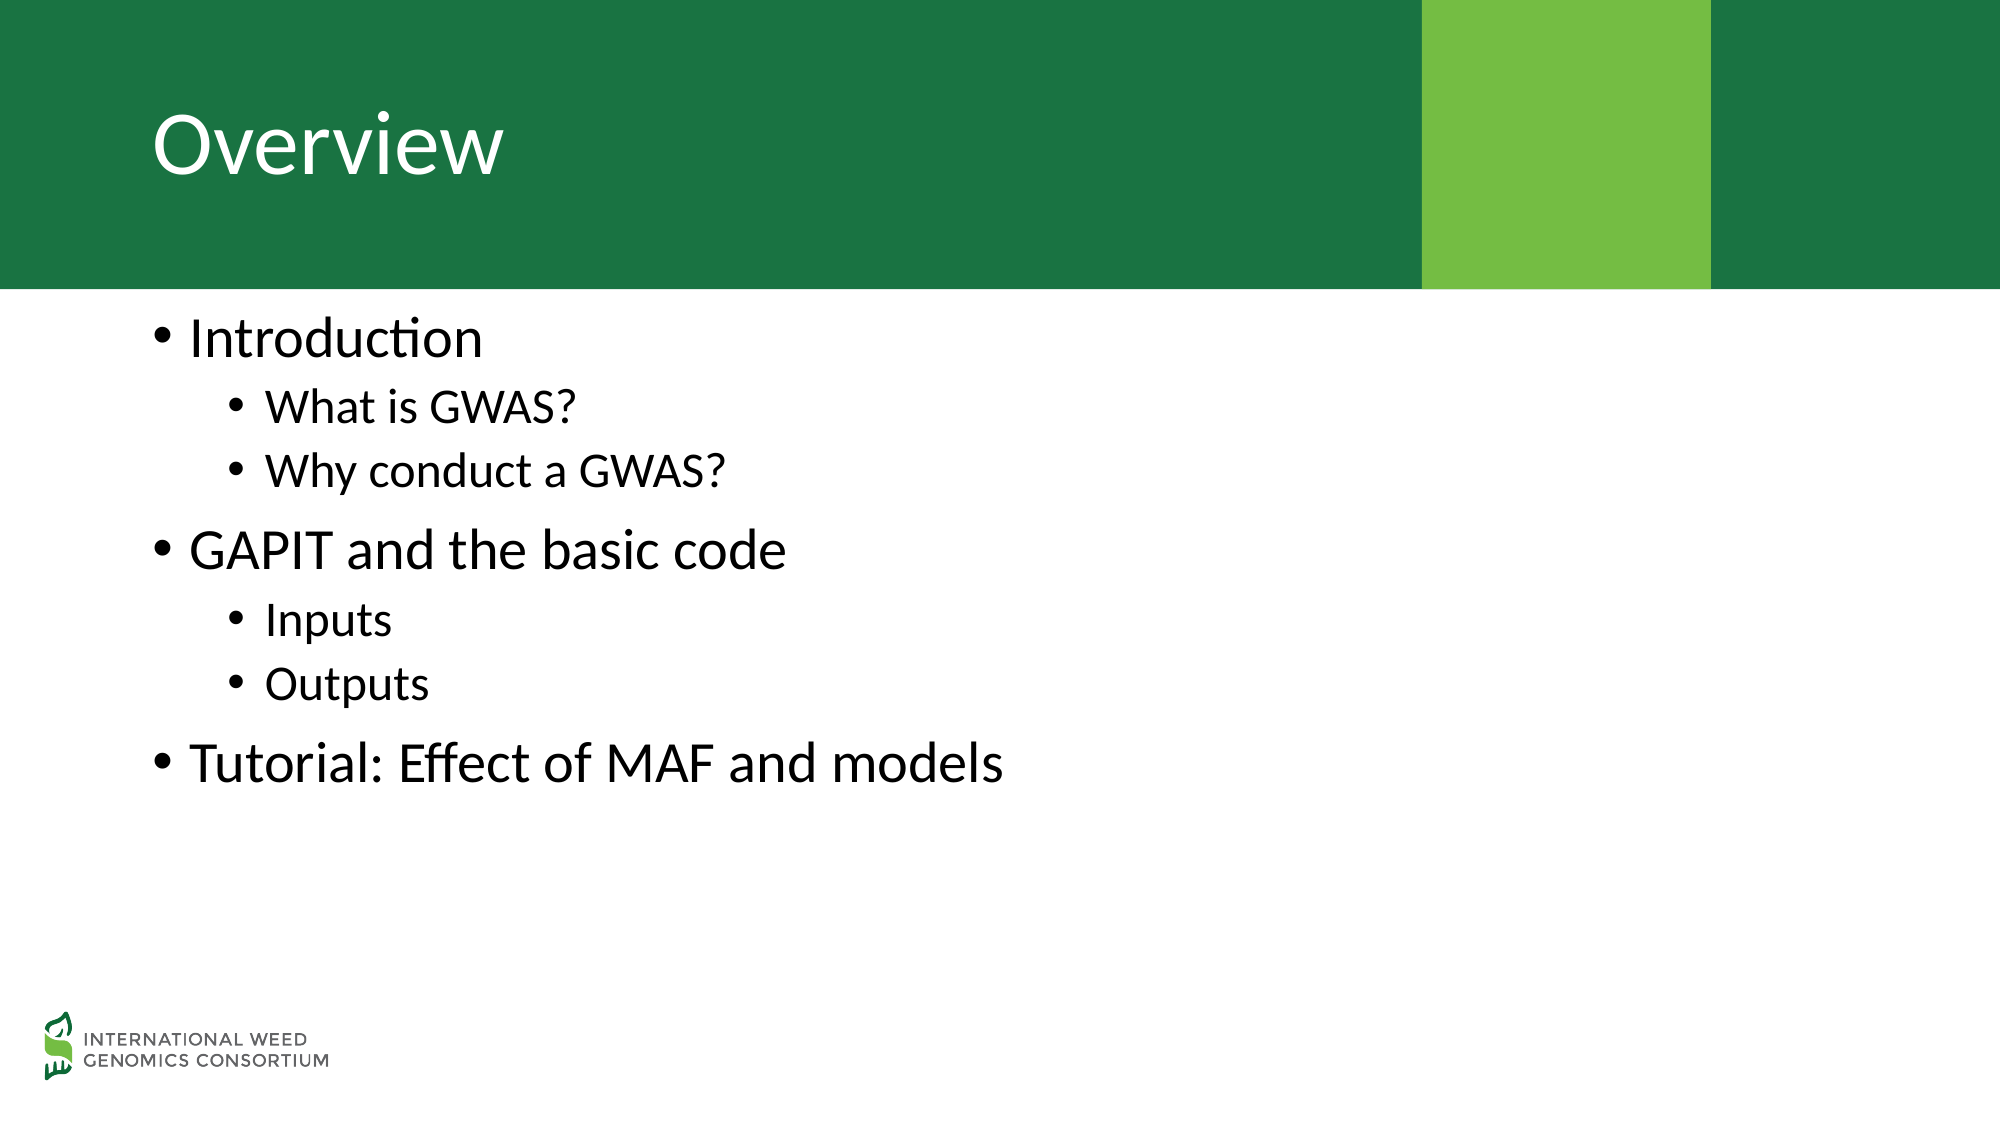

# Overview
Introduction
What is GWAS?
Why conduct a GWAS?
GAPIT and the basic code
Inputs
Outputs
Tutorial: Effect of MAF and models